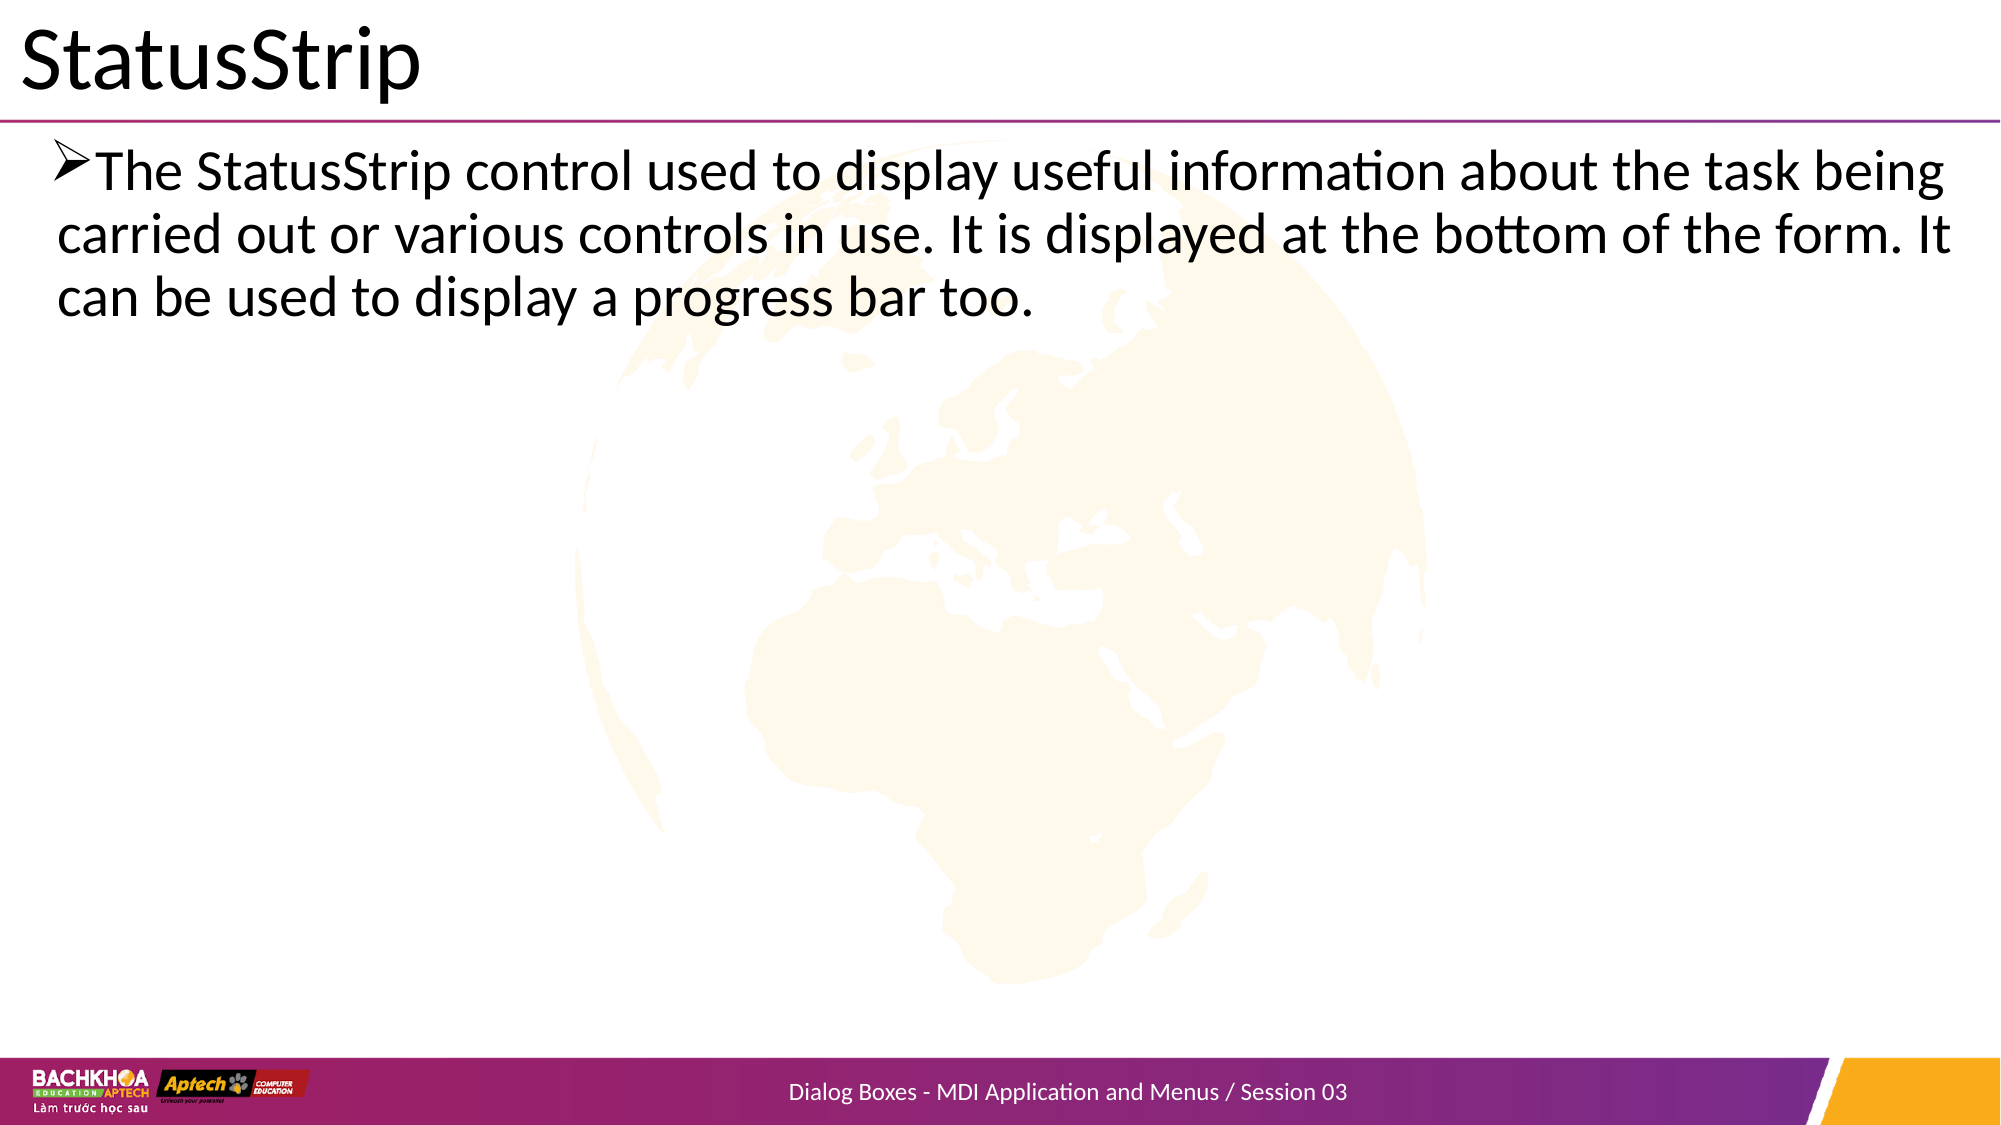

# StatusStrip
The StatusStrip control used to display useful information about the task being carried out or various controls in use. It is displayed at the bottom of the form. It can be used to display a progress bar too.
Dialog Boxes - MDI Application and Menus / Session 03